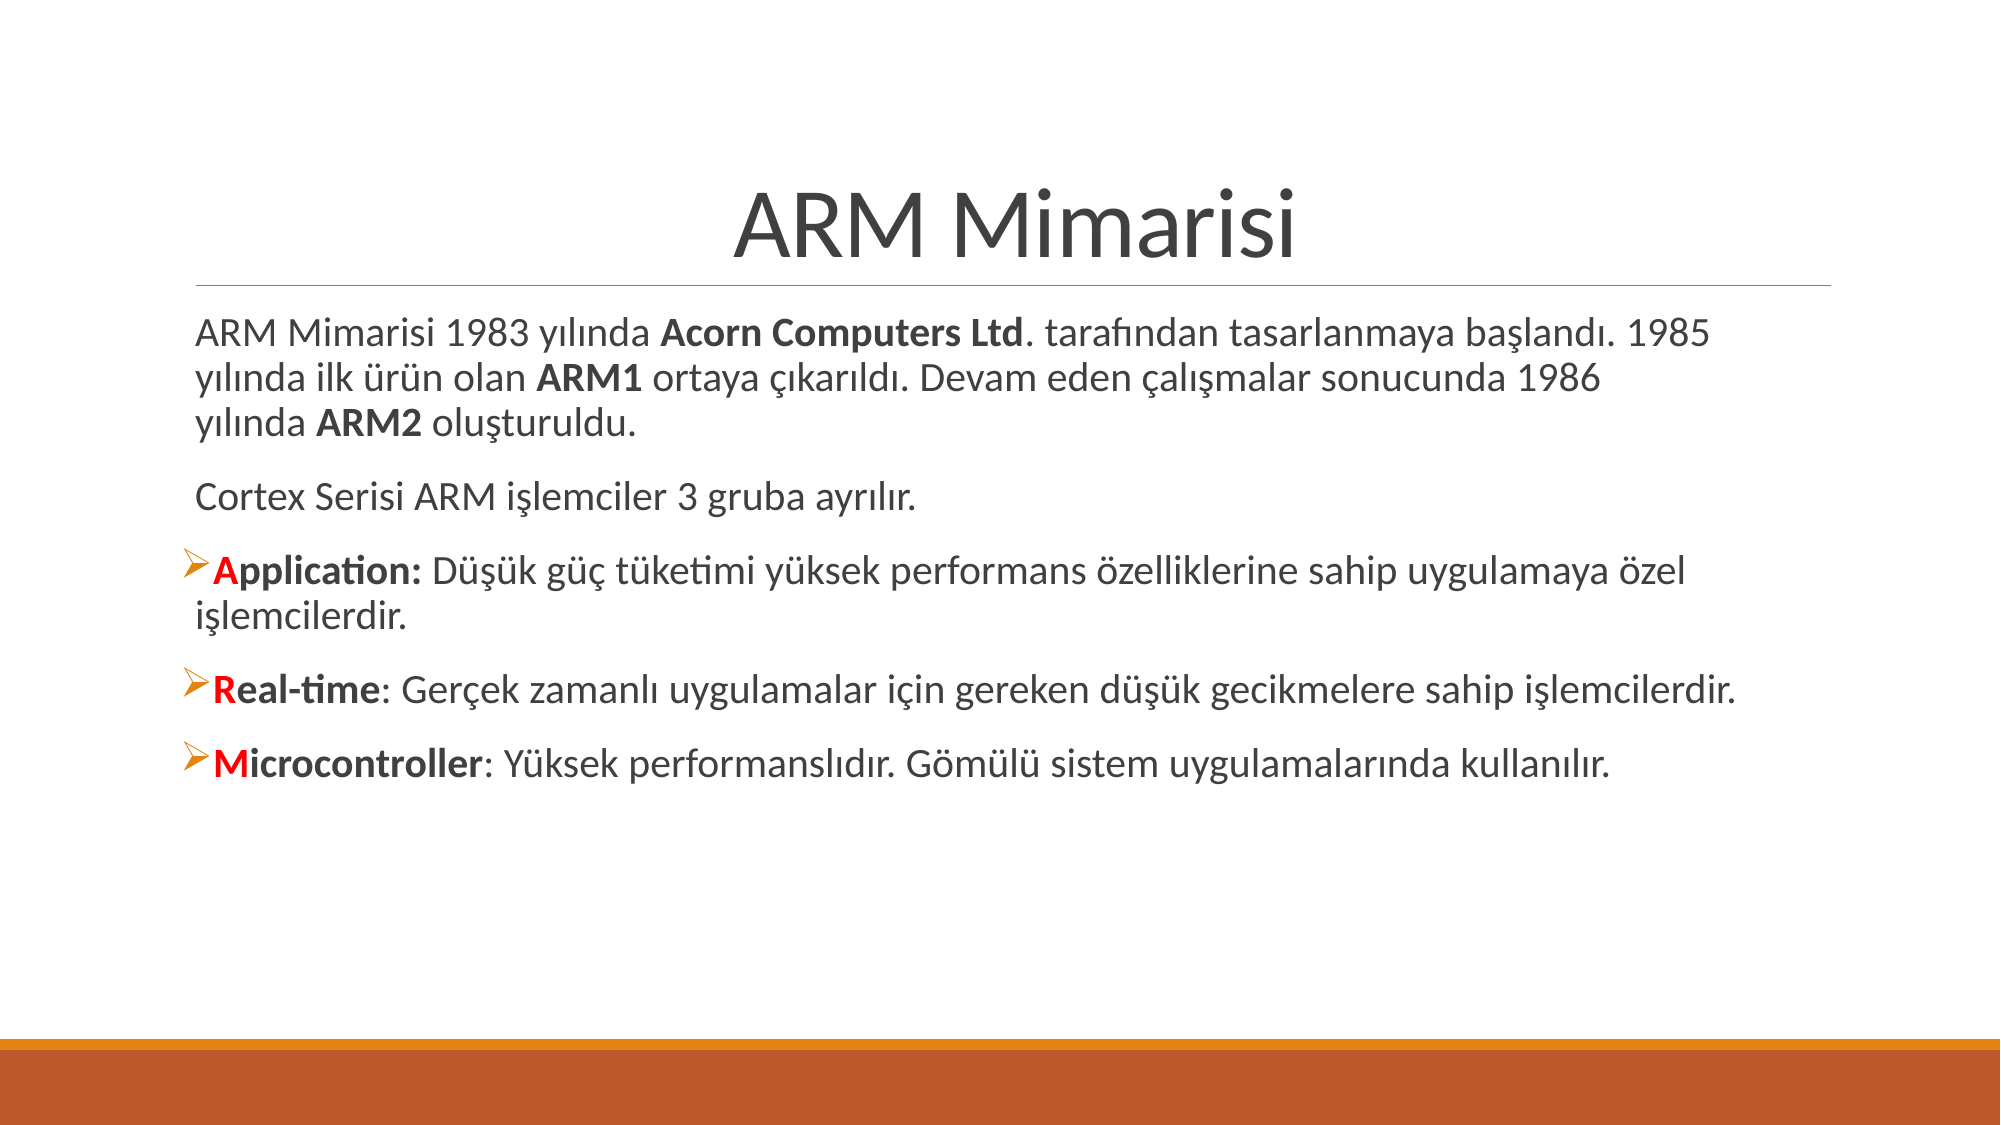

# ARM Mimarisi
ARM Mimarisi 1983 yılında Acorn Computers Ltd. tarafından tasarlanmaya başlandı. 1985 yılında ilk ürün olan ARM1 ortaya çıkarıldı. Devam eden çalışmalar sonucunda 1986 yılında ARM2 oluşturuldu.
Cortex Serisi ARM işlemciler 3 gruba ayrılır.
Application: Düşük güç tüketimi yüksek performans özelliklerine sahip uygulamaya özel işlemcilerdir.
Real-time: Gerçek zamanlı uygulamalar için gereken düşük gecikmelere sahip işlemcilerdir.
Microcontroller: Yüksek performanslıdır. Gömülü sistem uygulamalarında kullanılır.